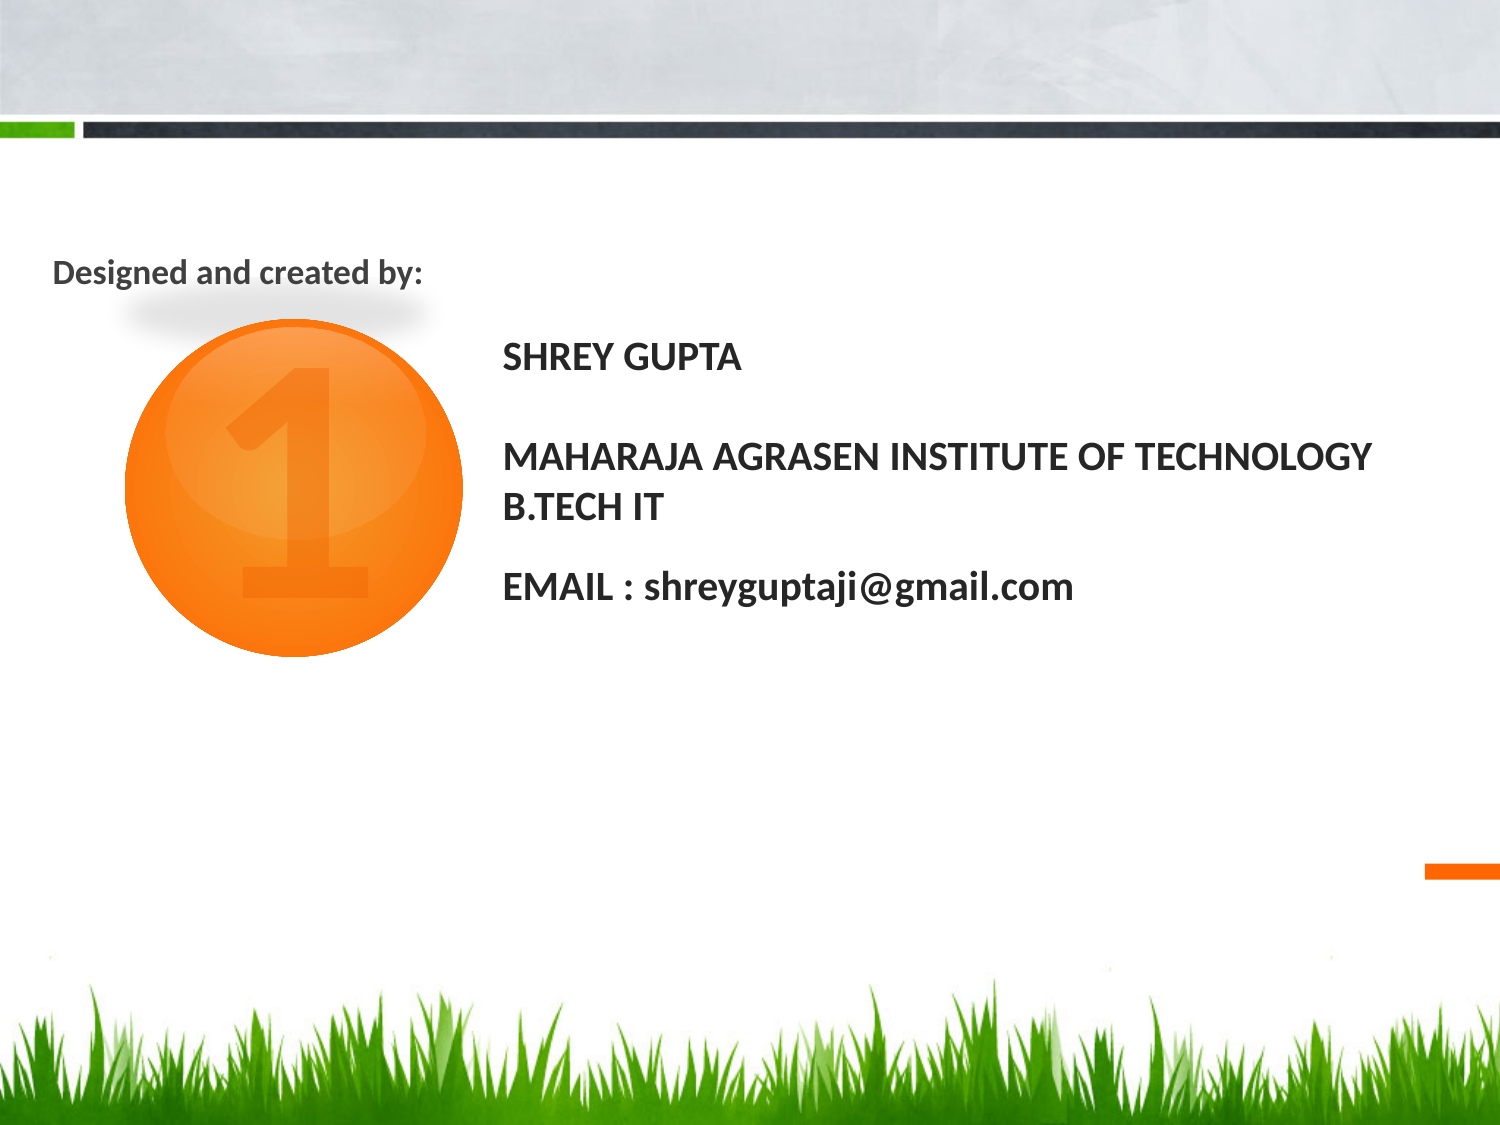

Designed and created by:
1
SHREY GUPTA

MAHARAJA AGRASEN INSTITUTE OF TECHNOLOGY B.TECH IT

EMAIL : shreyguptaji@gmail.com